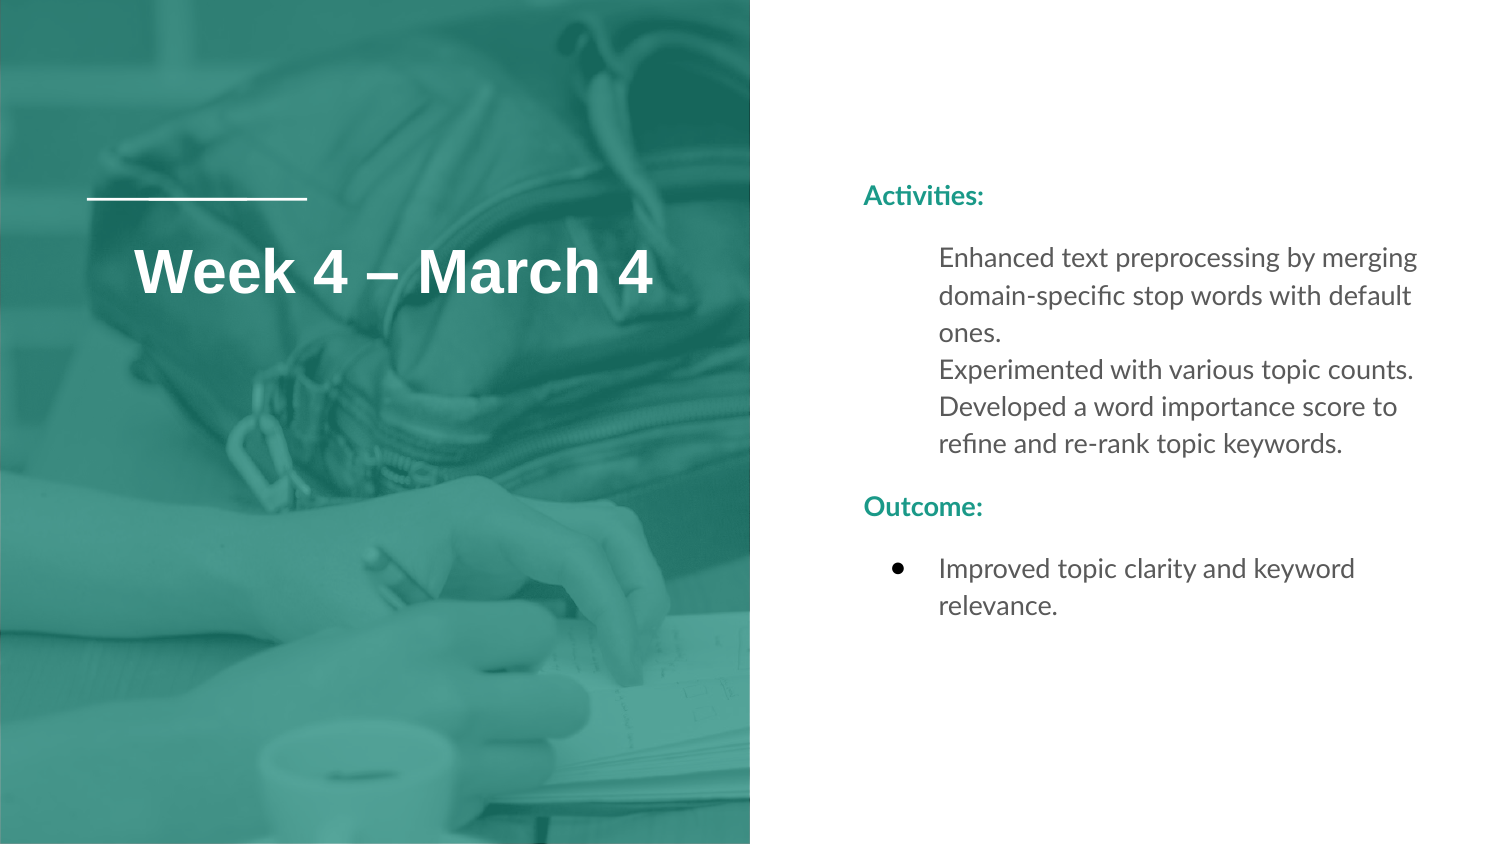

Activities:
Enhanced text preprocessing by merging domain-specific stop words with default ones.
Experimented with various topic counts.
Developed a word importance score to refine and re-rank topic keywords.
Outcome:
Improved topic clarity and keyword relevance.
# Week 4 – March 4